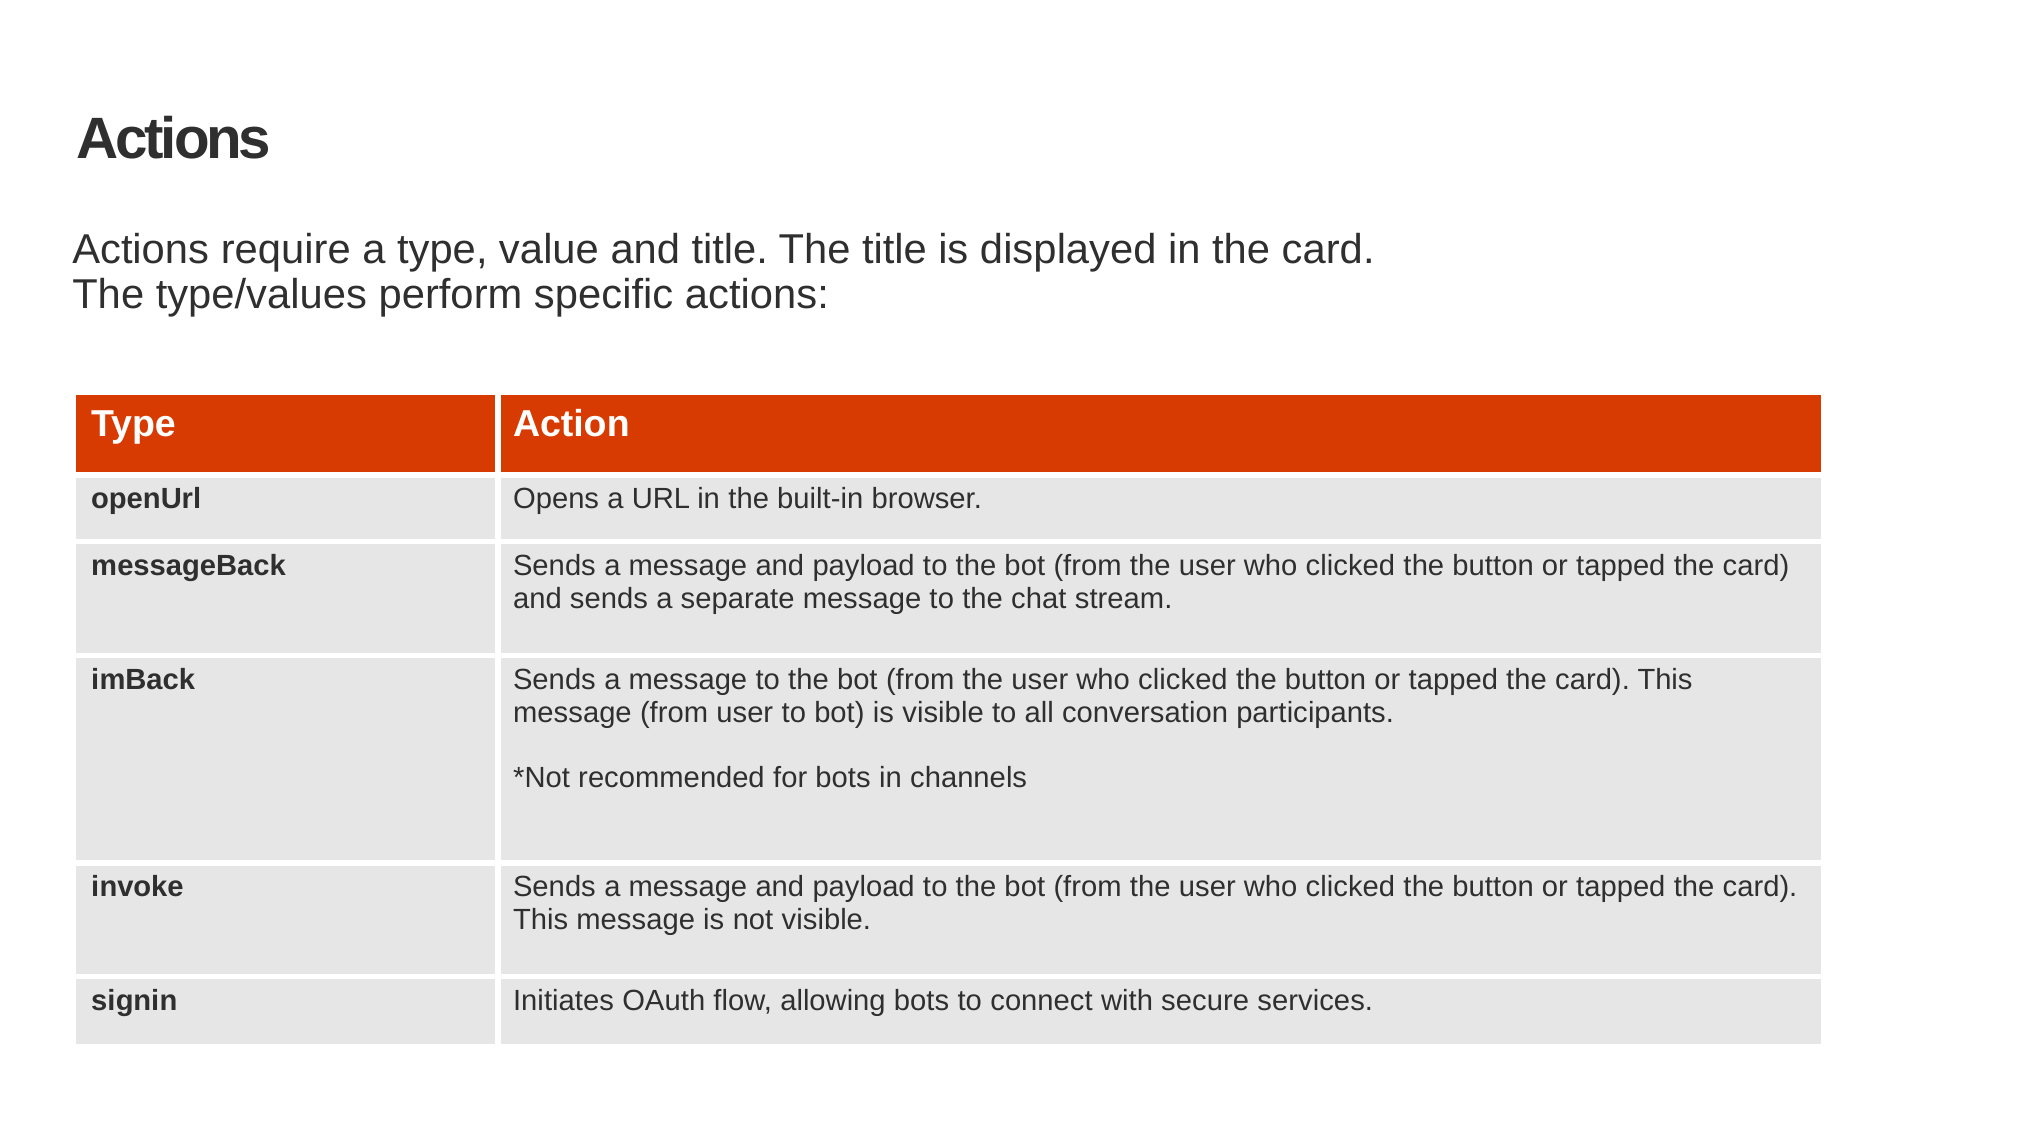

# Actions
Actions require a type, value and title. The title is displayed in the card. The type/values perform specific actions:
| Type | Action |
| --- | --- |
| openUrl | Opens a URL in the built-in browser. |
| messageBack | Sends a message and payload to the bot (from the user who clicked the button or tapped the card) and sends a separate message to the chat stream. |
| imBack | Sends a message to the bot (from the user who clicked the button or tapped the card). This message (from user to bot) is visible to all conversation participants. \*Not recommended for bots in channels |
| invoke | Sends a message and payload to the bot (from the user who clicked the button or tapped the card). This message is not visible. |
| signin | Initiates OAuth flow, allowing bots to connect with secure services. |